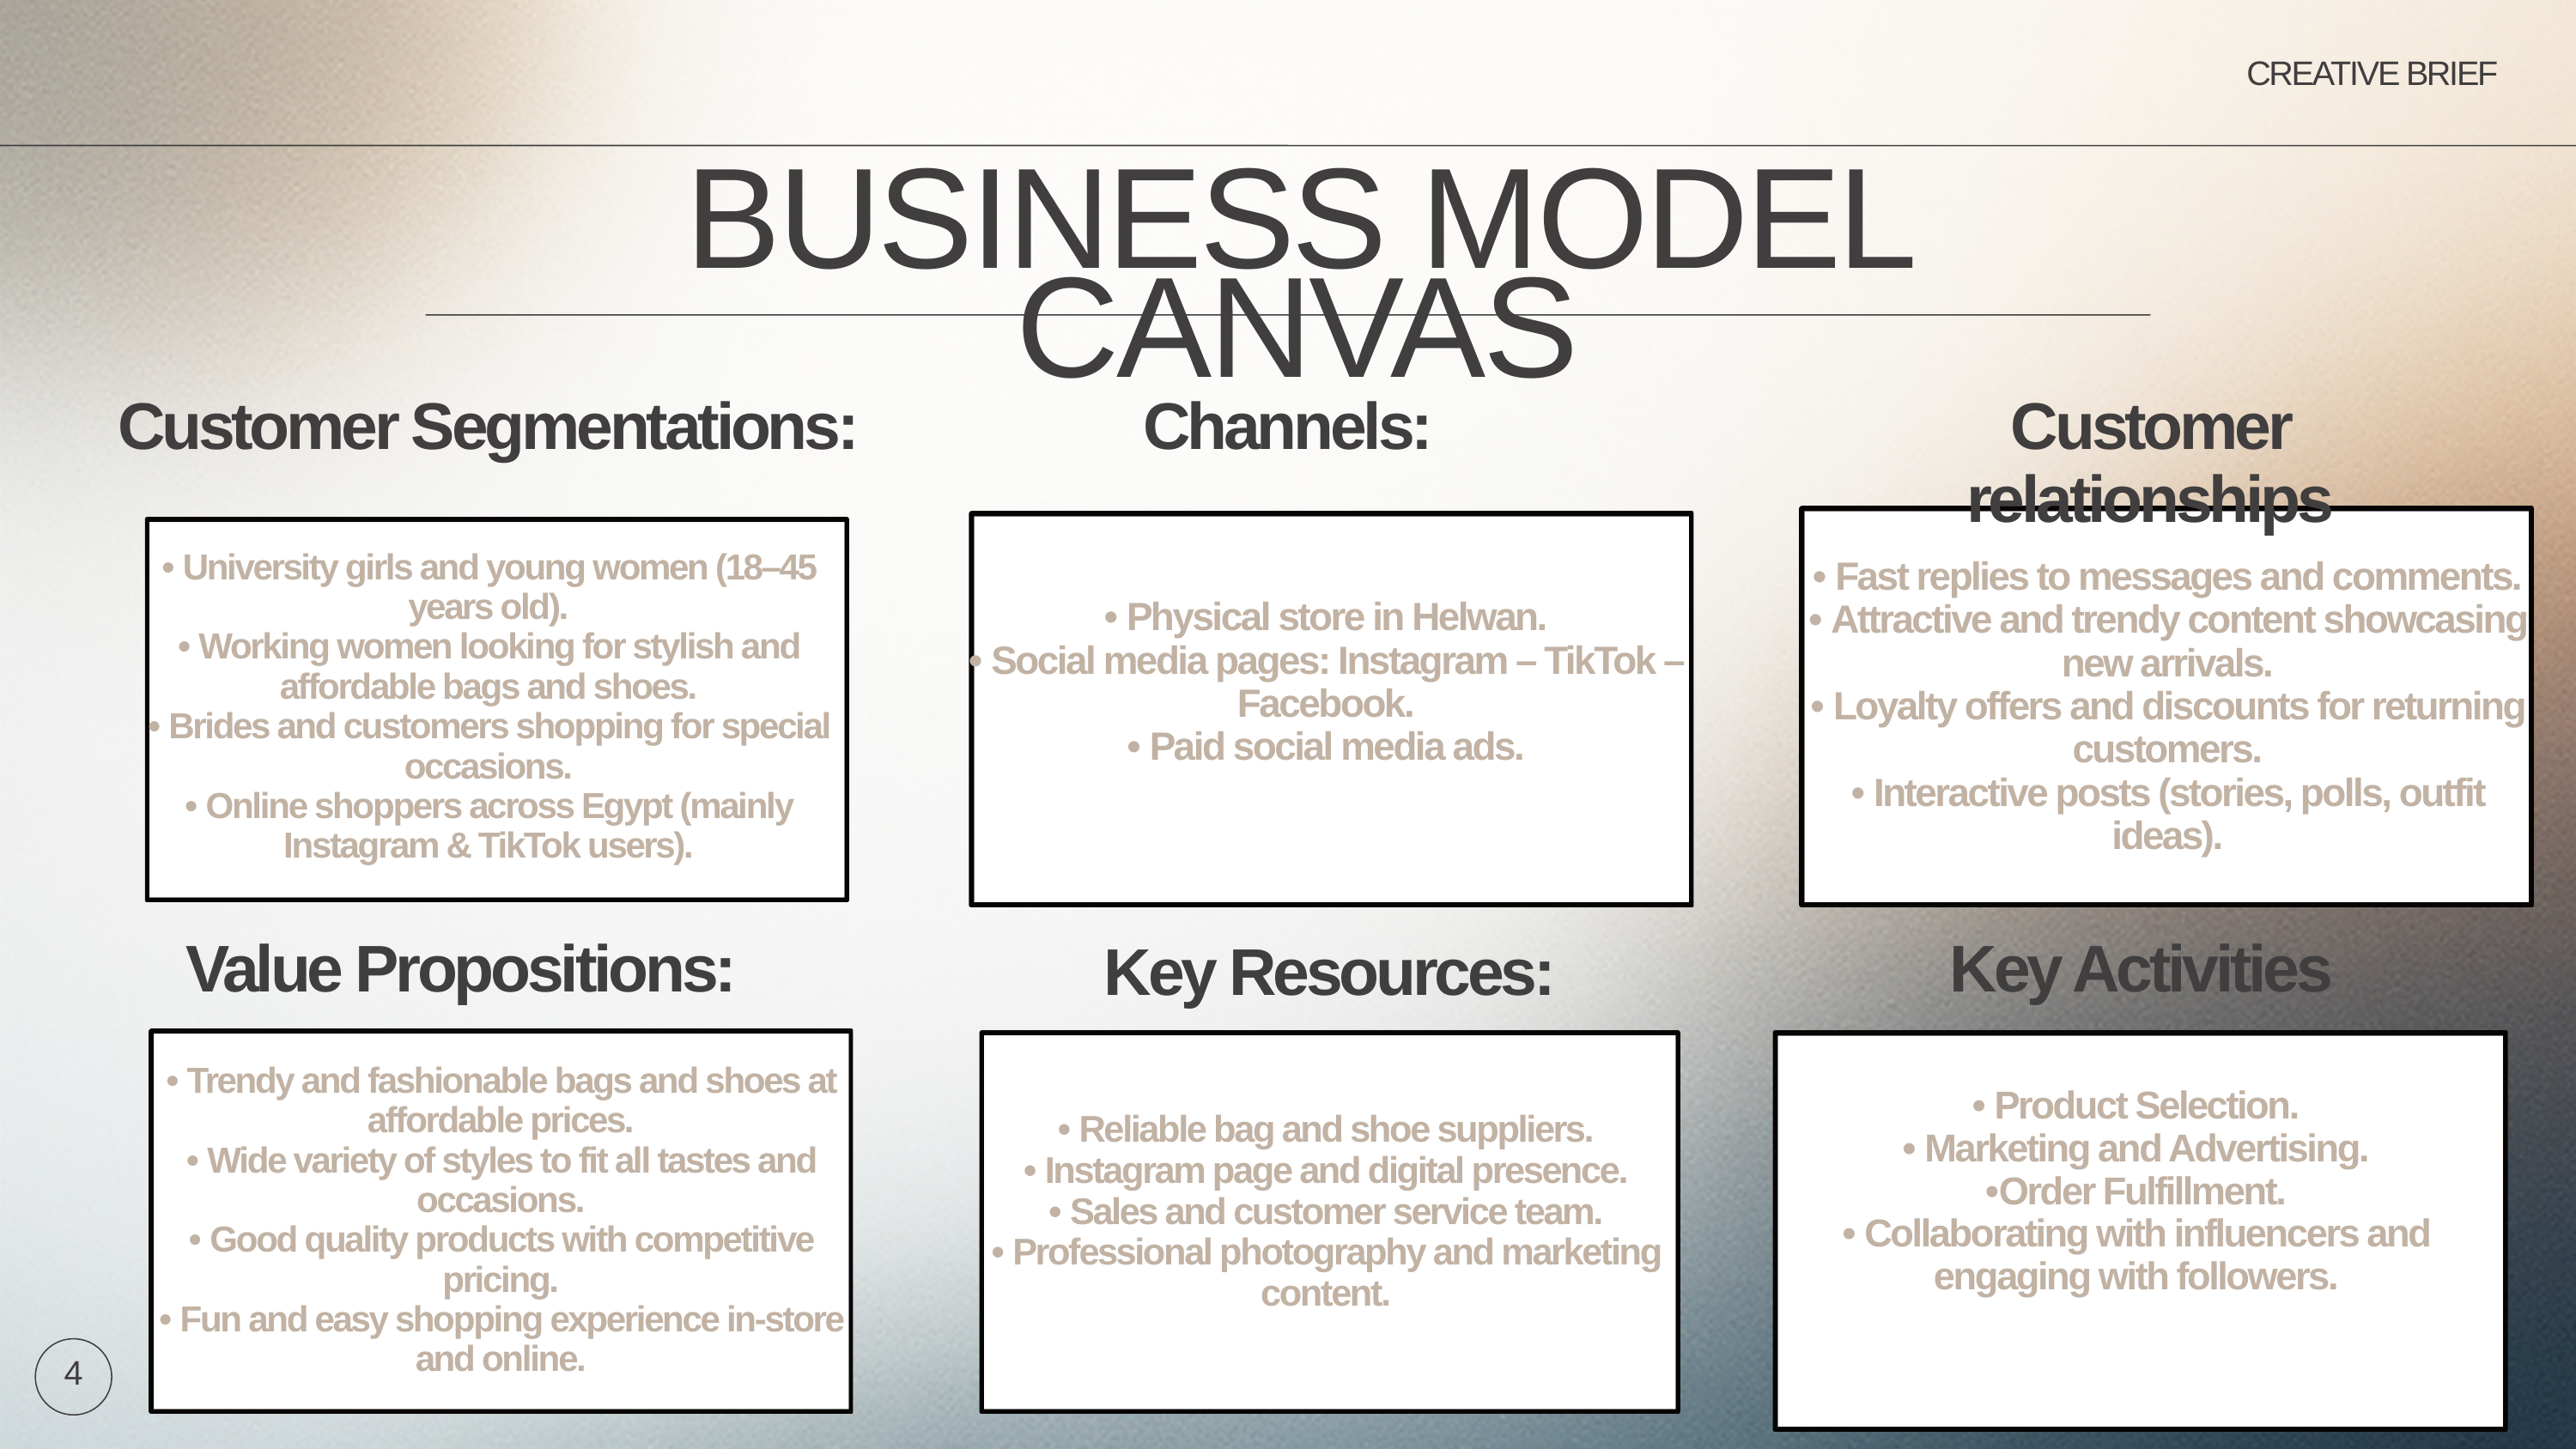

CREATIVE BRIEF

BUSINESS MODEL CANVAS

Customer Segmentations:
Channels:
Customer relationships

• University girls and young women (18–45 years old).
• Working women looking for stylish and affordable bags and shoes.
• Brides and customers shopping for special occasions.
• Online shoppers across Egypt (mainly Instagram & TikTok users).

• Fast replies to messages and comments.
• Attractive and trendy content showcasing new arrivals.
• Loyalty offers and discounts for returning customers.
• Interactive posts (stories, polls, outfit ideas).

• Physical store in Helwan.
• Social media pages: Instagram – TikTok – Facebook.
• Paid social media ads.

Value Propositions:
Key Activities
Key Resources:

• Trendy and fashionable bags and shoes at affordable prices.
• Wide variety of styles to fit all tastes and occasions.
• Good quality products with competitive pricing.
• Fun and easy shopping experience in-store and online.

• Product Selection.
• Marketing and Advertising.
•Order Fulfillment.
• Collaborating with influencers and engaging with followers.

• Reliable bag and shoe suppliers.
• Instagram page and digital presence.
• Sales and customer service team.
• Professional photography and marketing content.

4